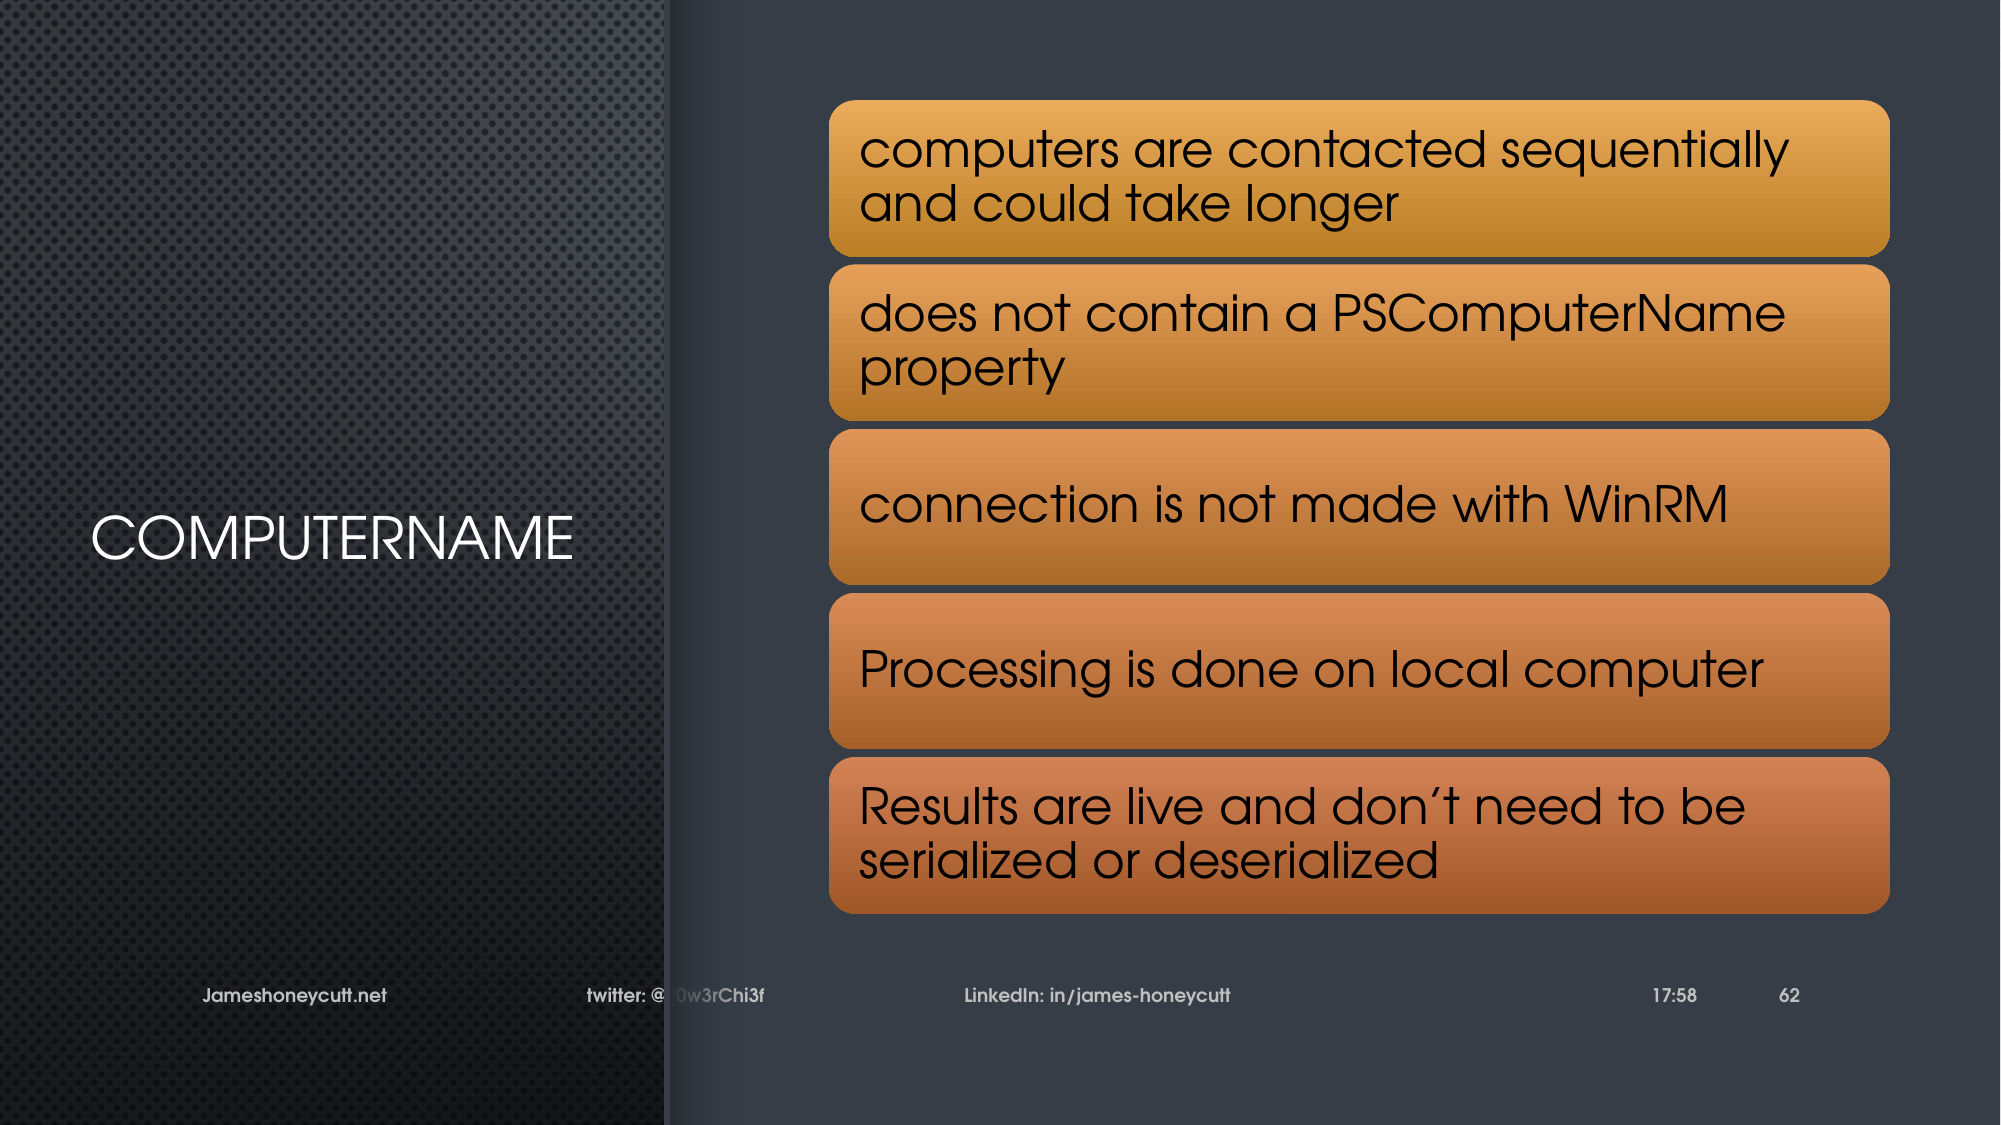

computers are contacted sequentially and could take longer
does not contain a PSComputerName property
connection is not made with WinRM
Processing is done on local computer
Results are live and don’t need to be serialized or deserialized
# Computername

Jameshoneycutt.net                                      twitter: @P0w3rChi3f                                      LinkedIn: in/james-honeycutt
17:58
62